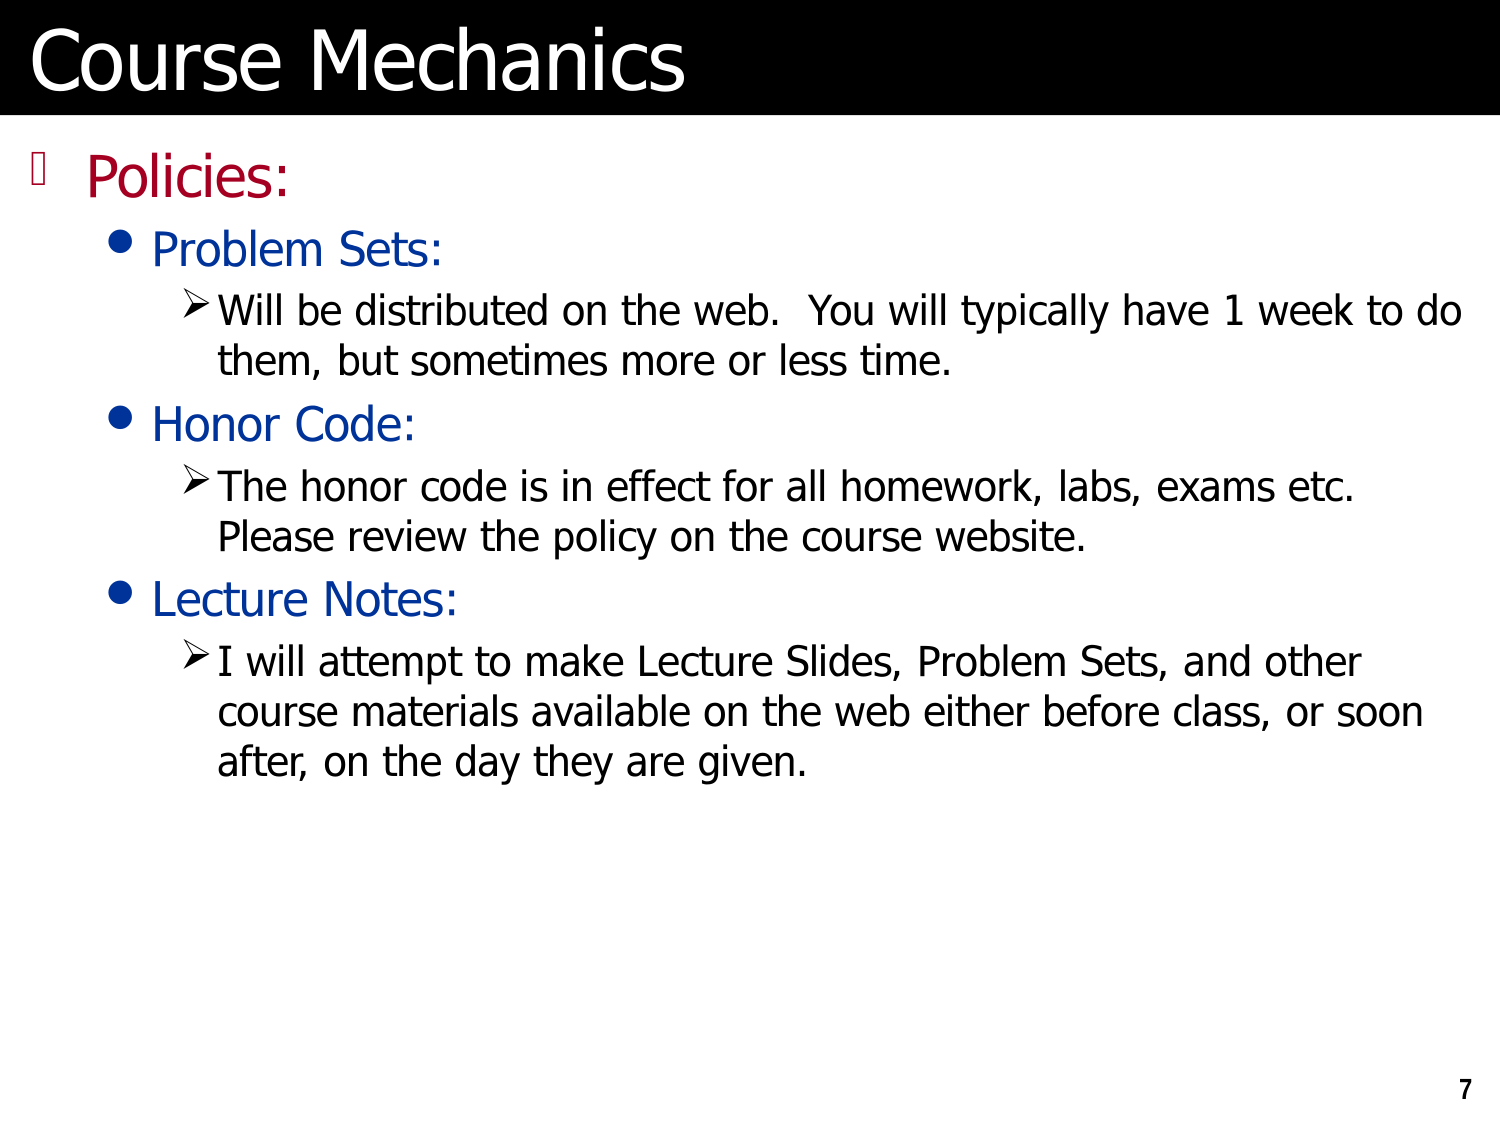

# Course Mechanics
Policies:
Problem Sets:
Will be distributed on the web.  You will typically have 1 week to do them, but sometimes more or less time.
Honor Code:
The honor code is in effect for all homework, labs, exams etc.  Please review the policy on the course website.
Lecture Notes:
I will attempt to make Lecture Slides, Problem Sets, and other course materials available on the web either before class, or soon after, on the day they are given.
7